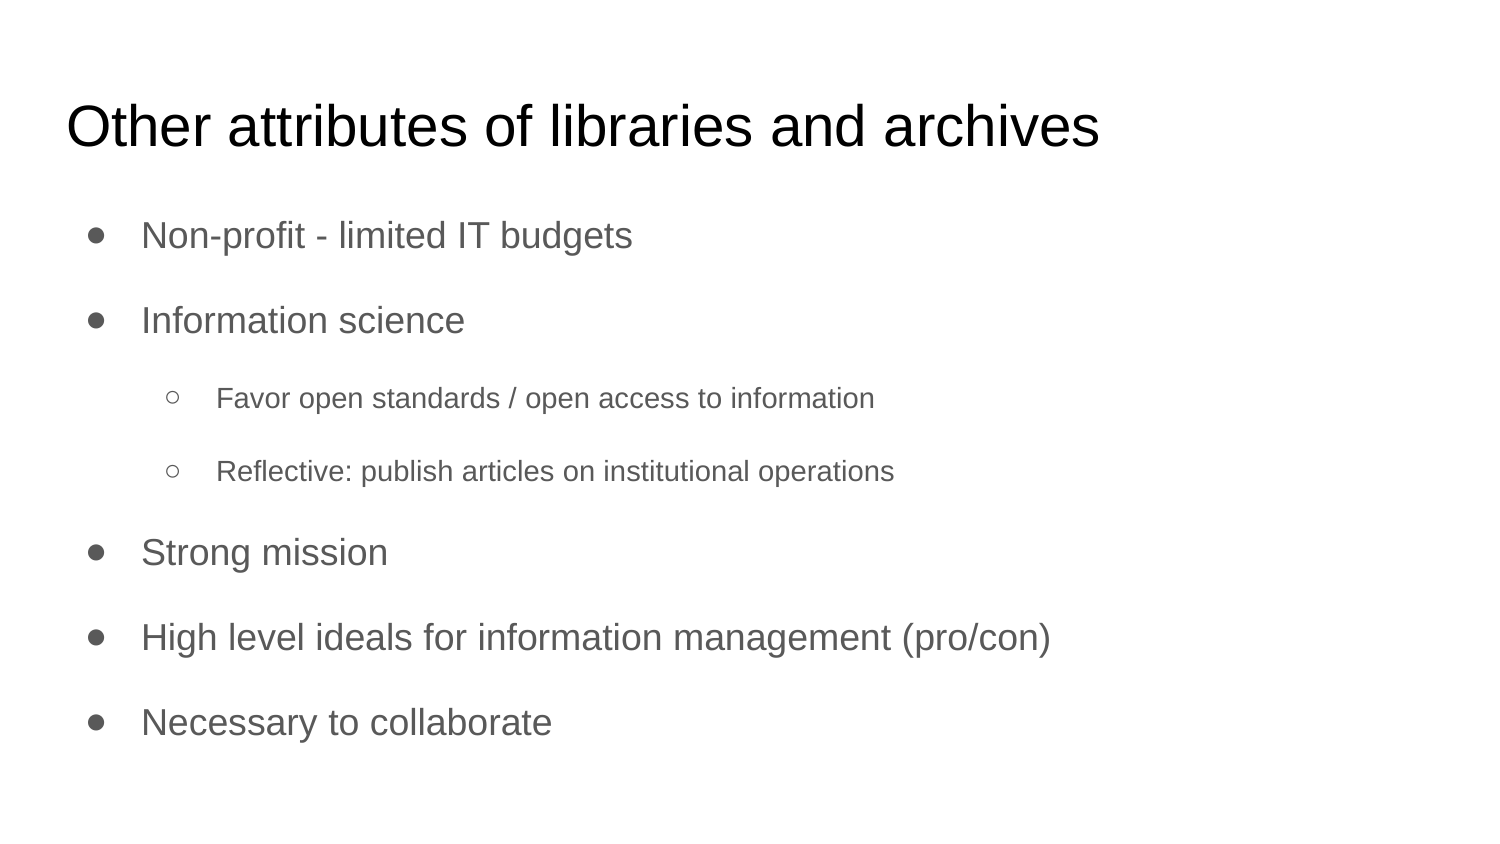

# Other attributes of libraries and archives
Non-profit - limited IT budgets
Information science
Favor open standards / open access to information
Reflective: publish articles on institutional operations
Strong mission
High level ideals for information management (pro/con)
Necessary to collaborate